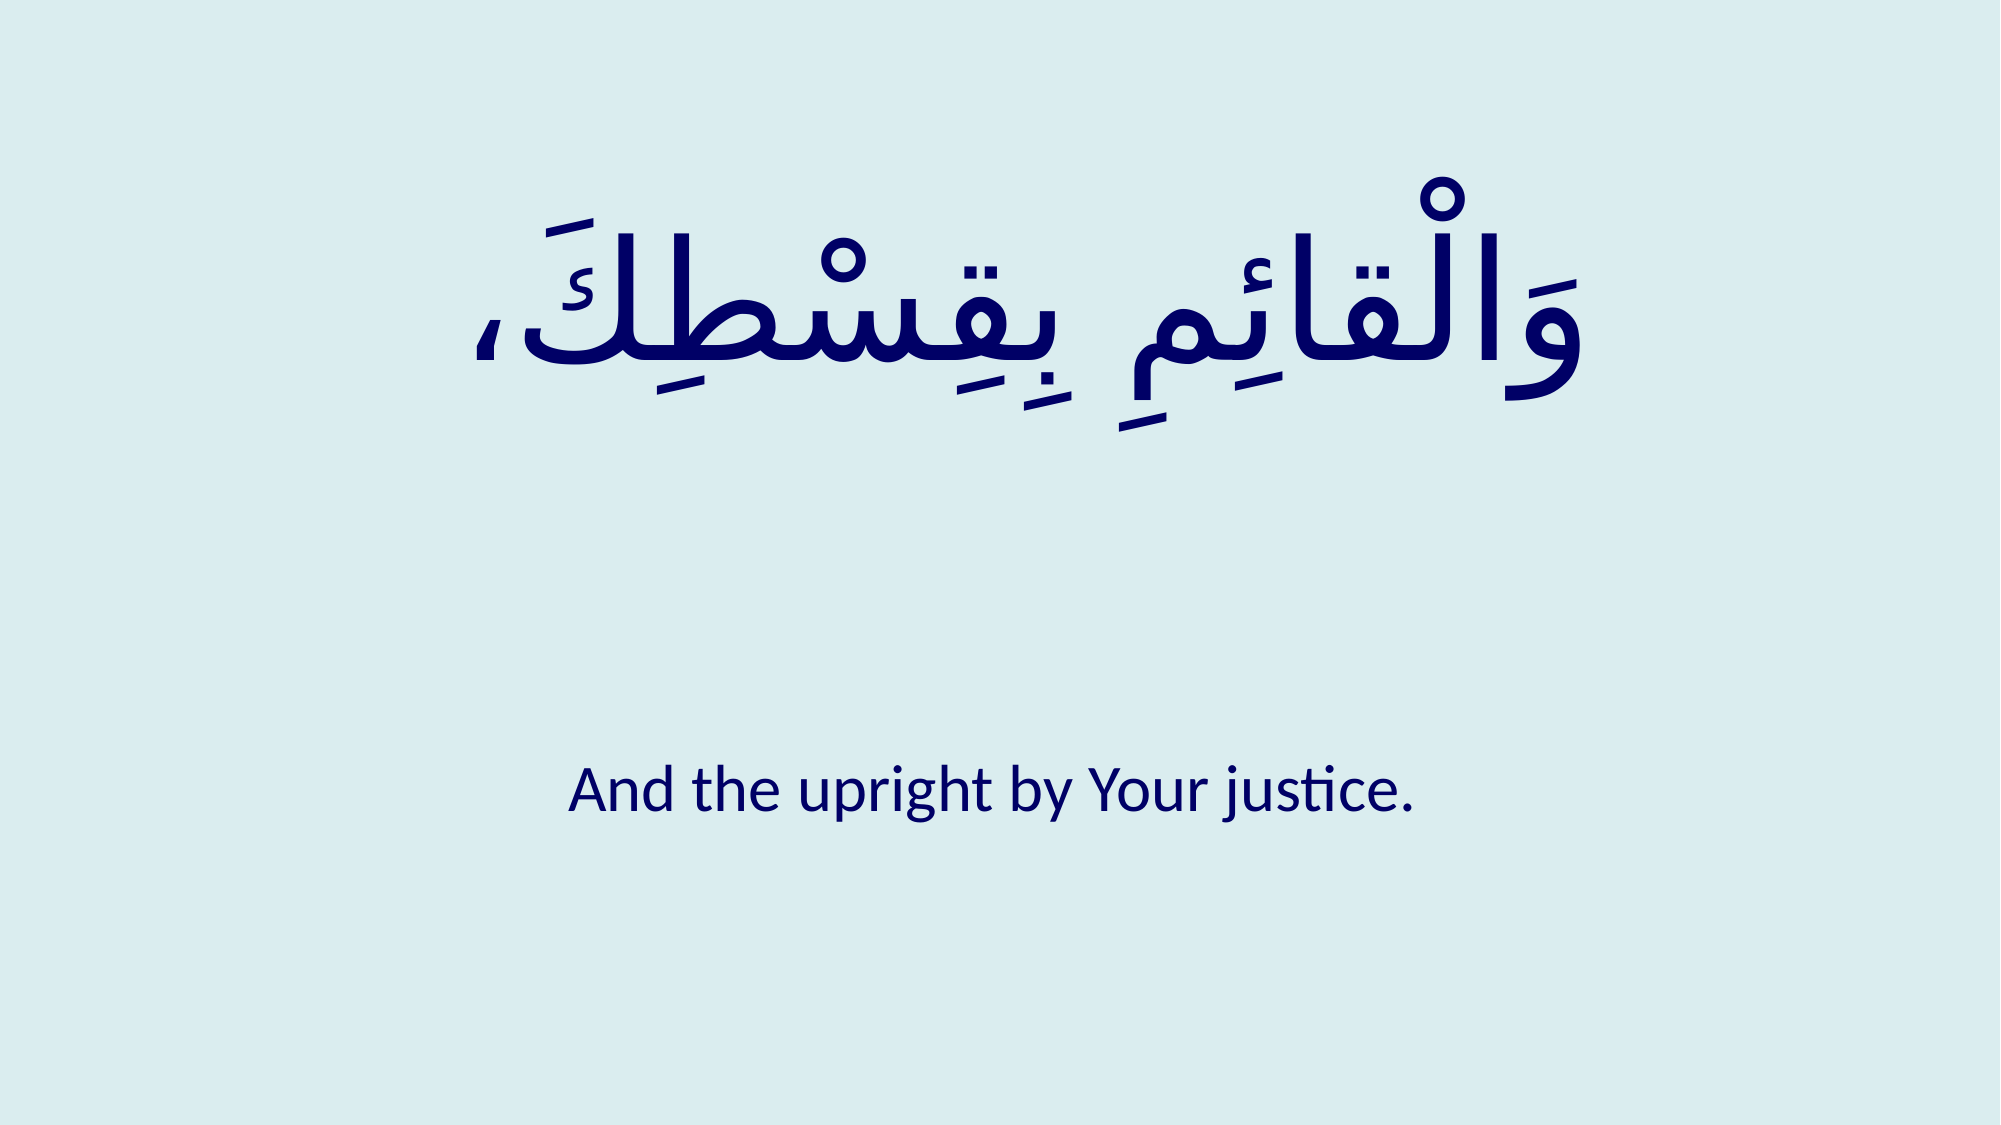

# وَالْقائِمِ بِقِسْطِكَ،
And the upright by Your justice.